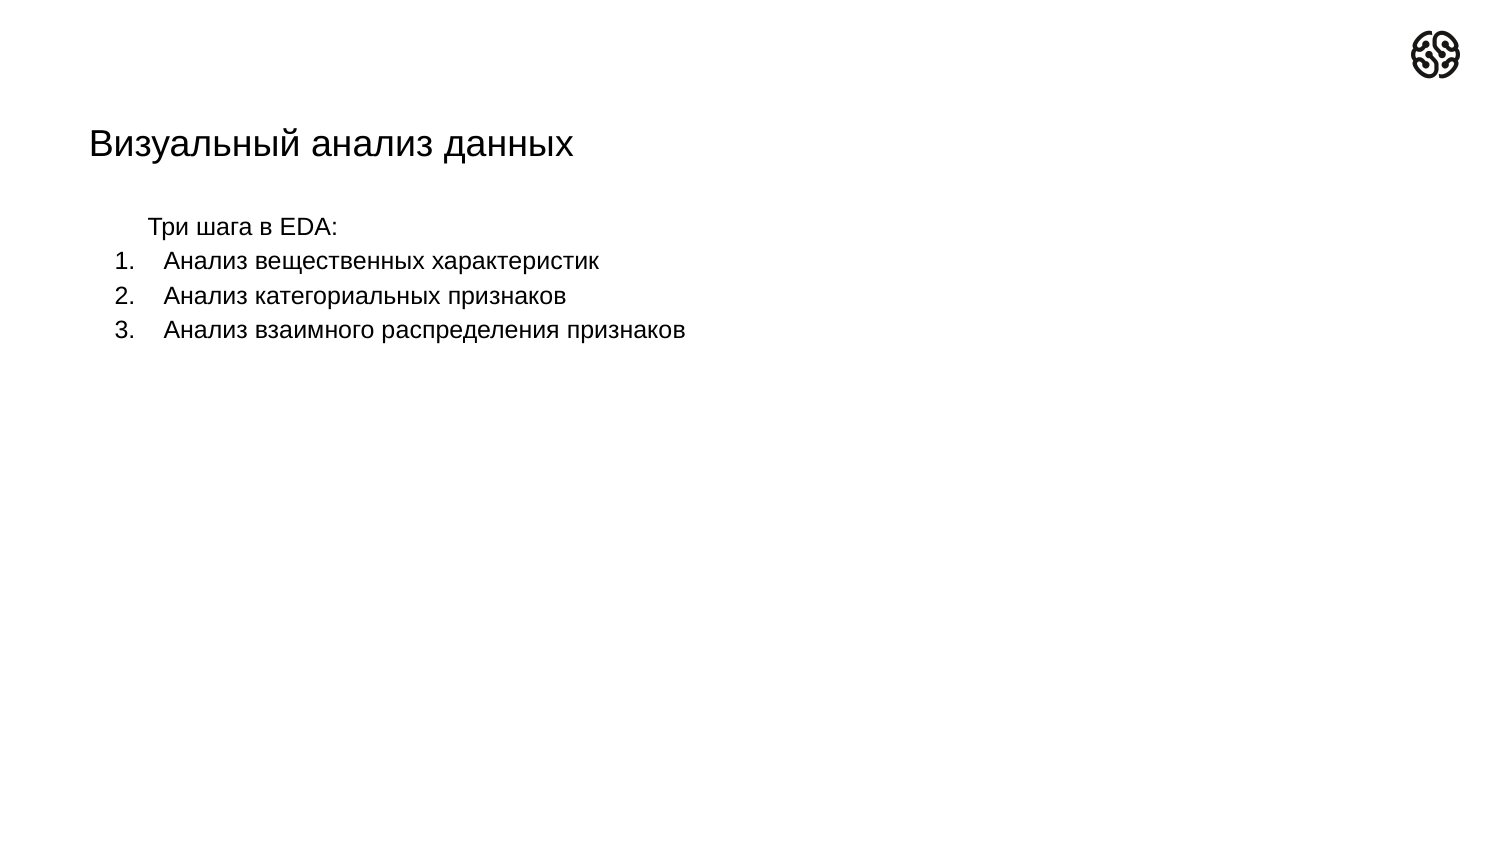

Визуальный анализ данных
Три шага в EDA:
Анализ вещественных характеристик
Анализ категориальных признаков
Анализ взаимного распределения признаков